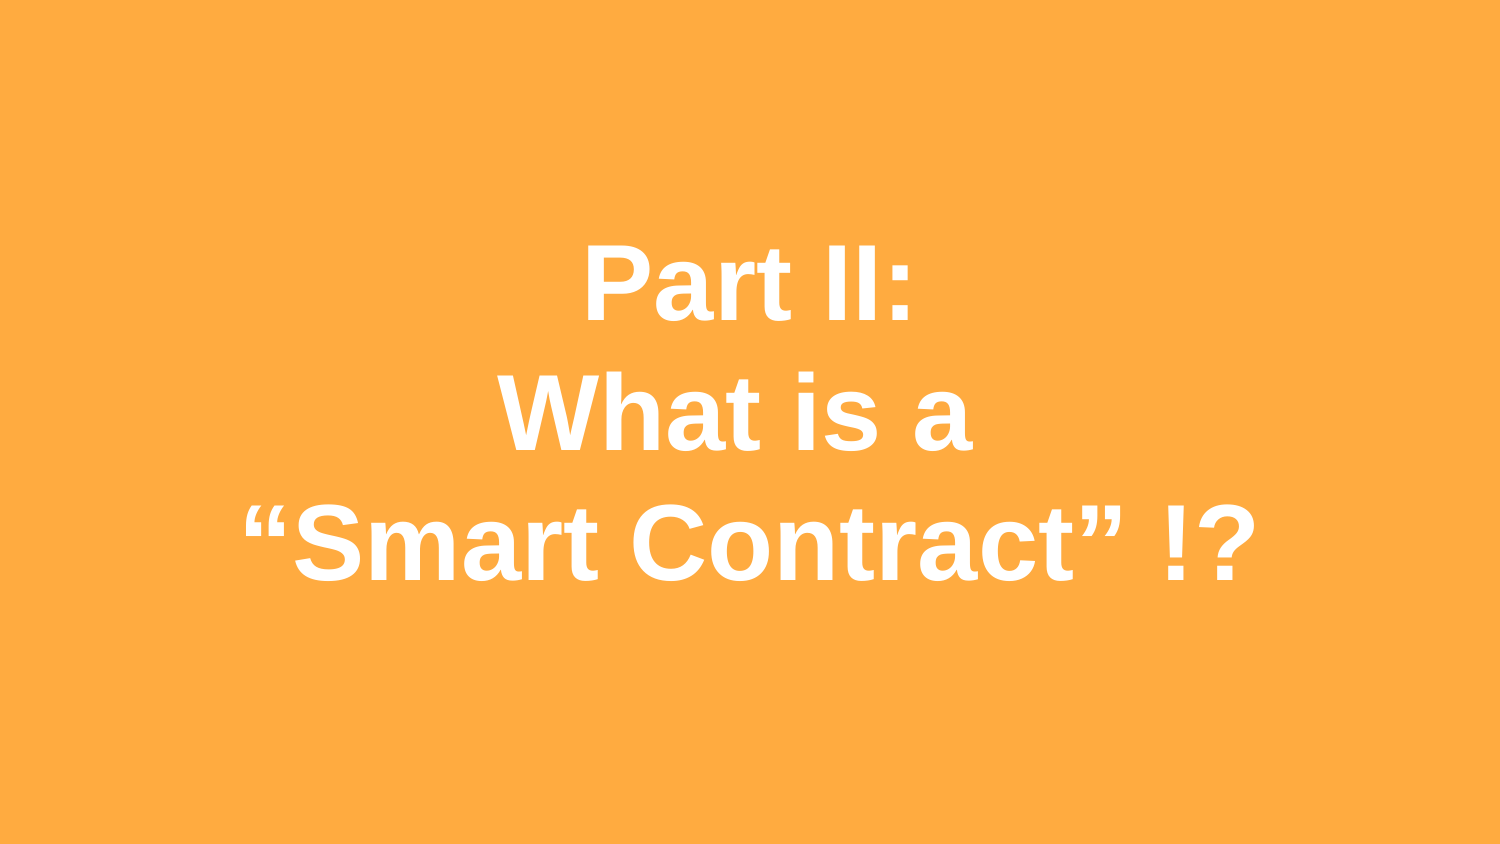

# Part II:
What is a
“Smart Contract” !?